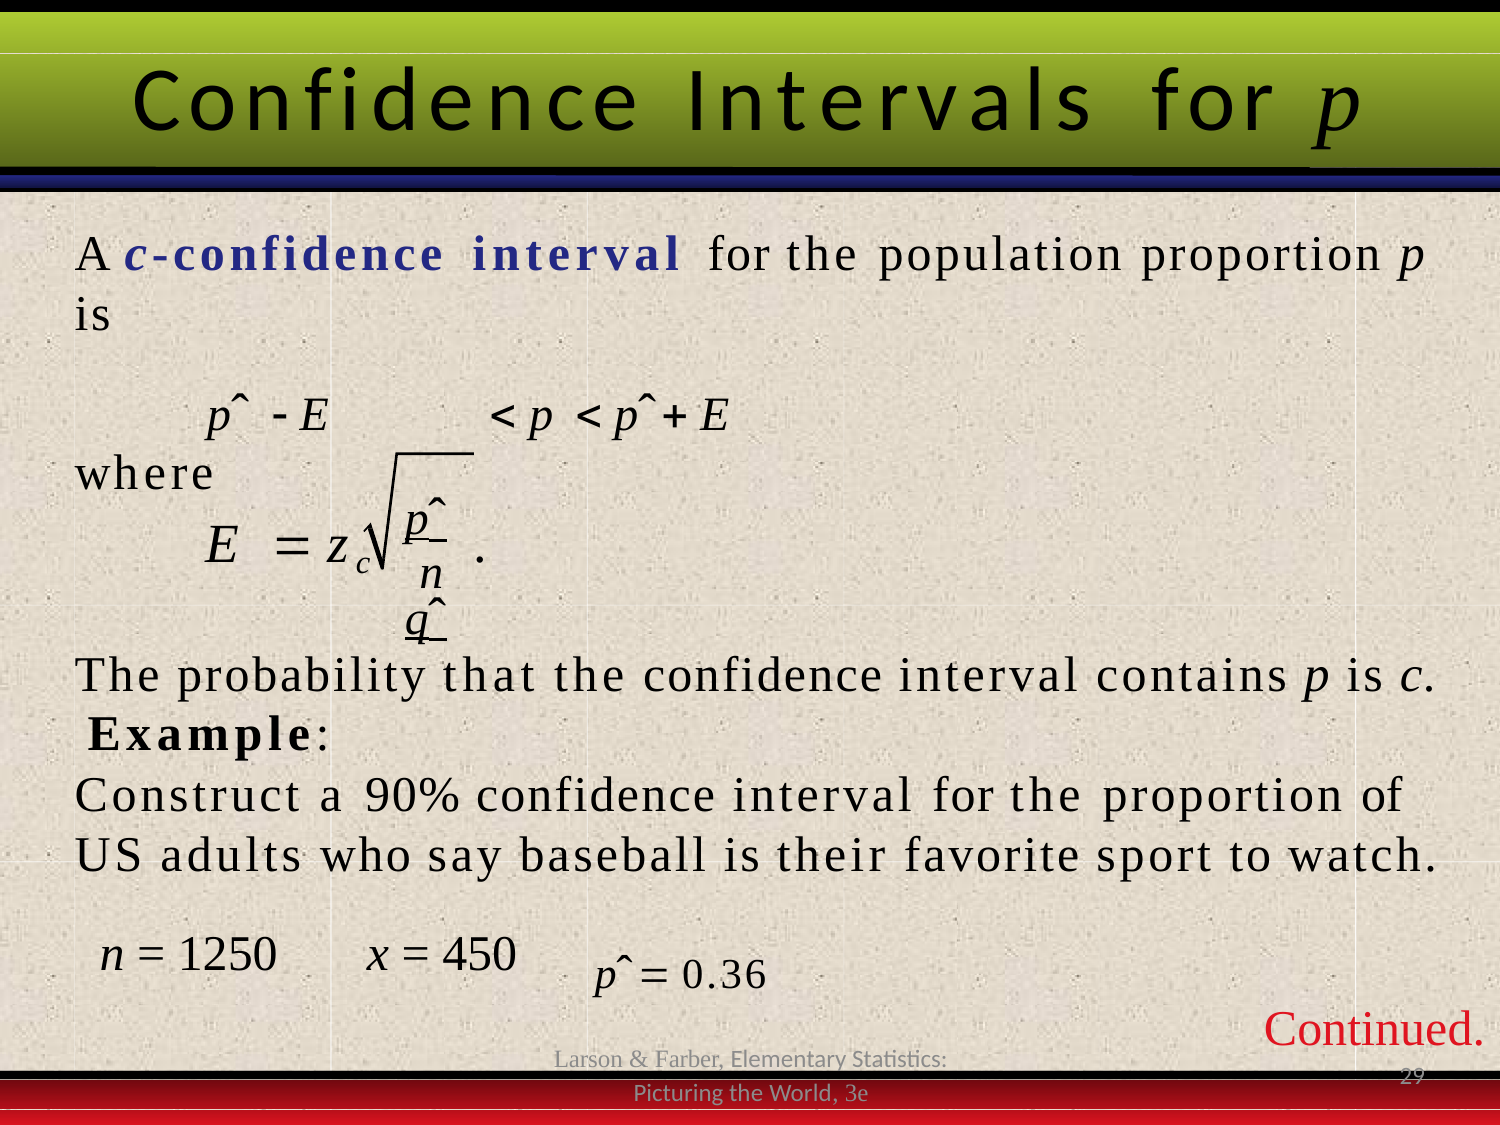

# Confidence	Intervals	for	p

A c-confidence	interval	for the population proportion p is
pˆ   − E	< p < pˆ + E
where
pˆqˆ

E	= zc	n	.

The probability that the confidence interval contains p is c.  Example:
Construct a 90% confidence interval for the proportion of  US adults who say baseball is their favorite sport to watch.
pˆ = 0.36
n = 1250	x = 450
Continued.
Larson & Farber, Elementary Statistics: Picturing the World, 3e
29